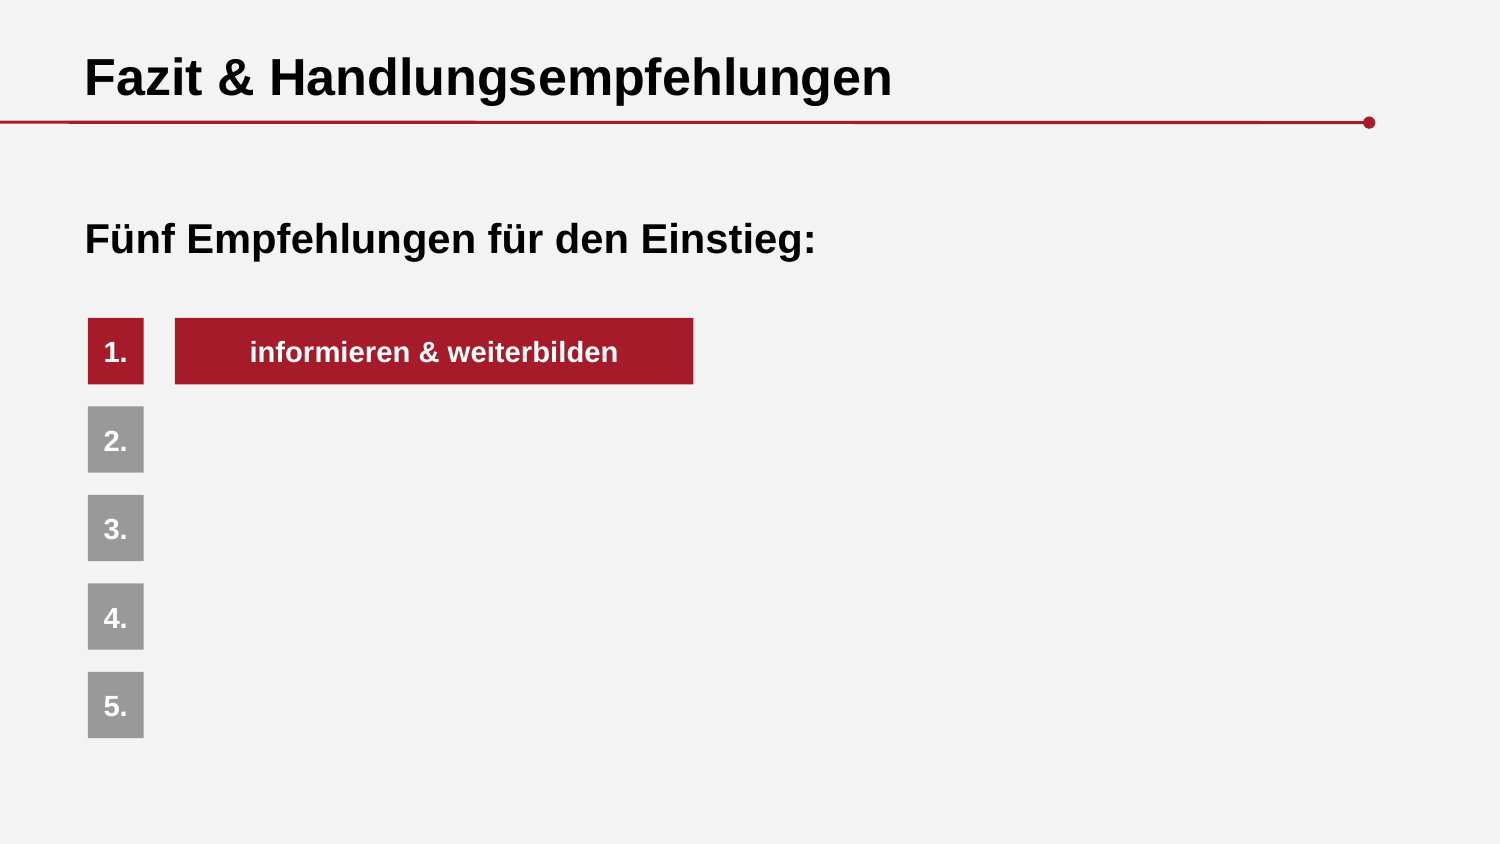

Fazit & Handlungsempfehlungen

Fünf Empfehlungen für den Einstieg:
1.
informieren & weiterbilden
2.
3.
4.
5.